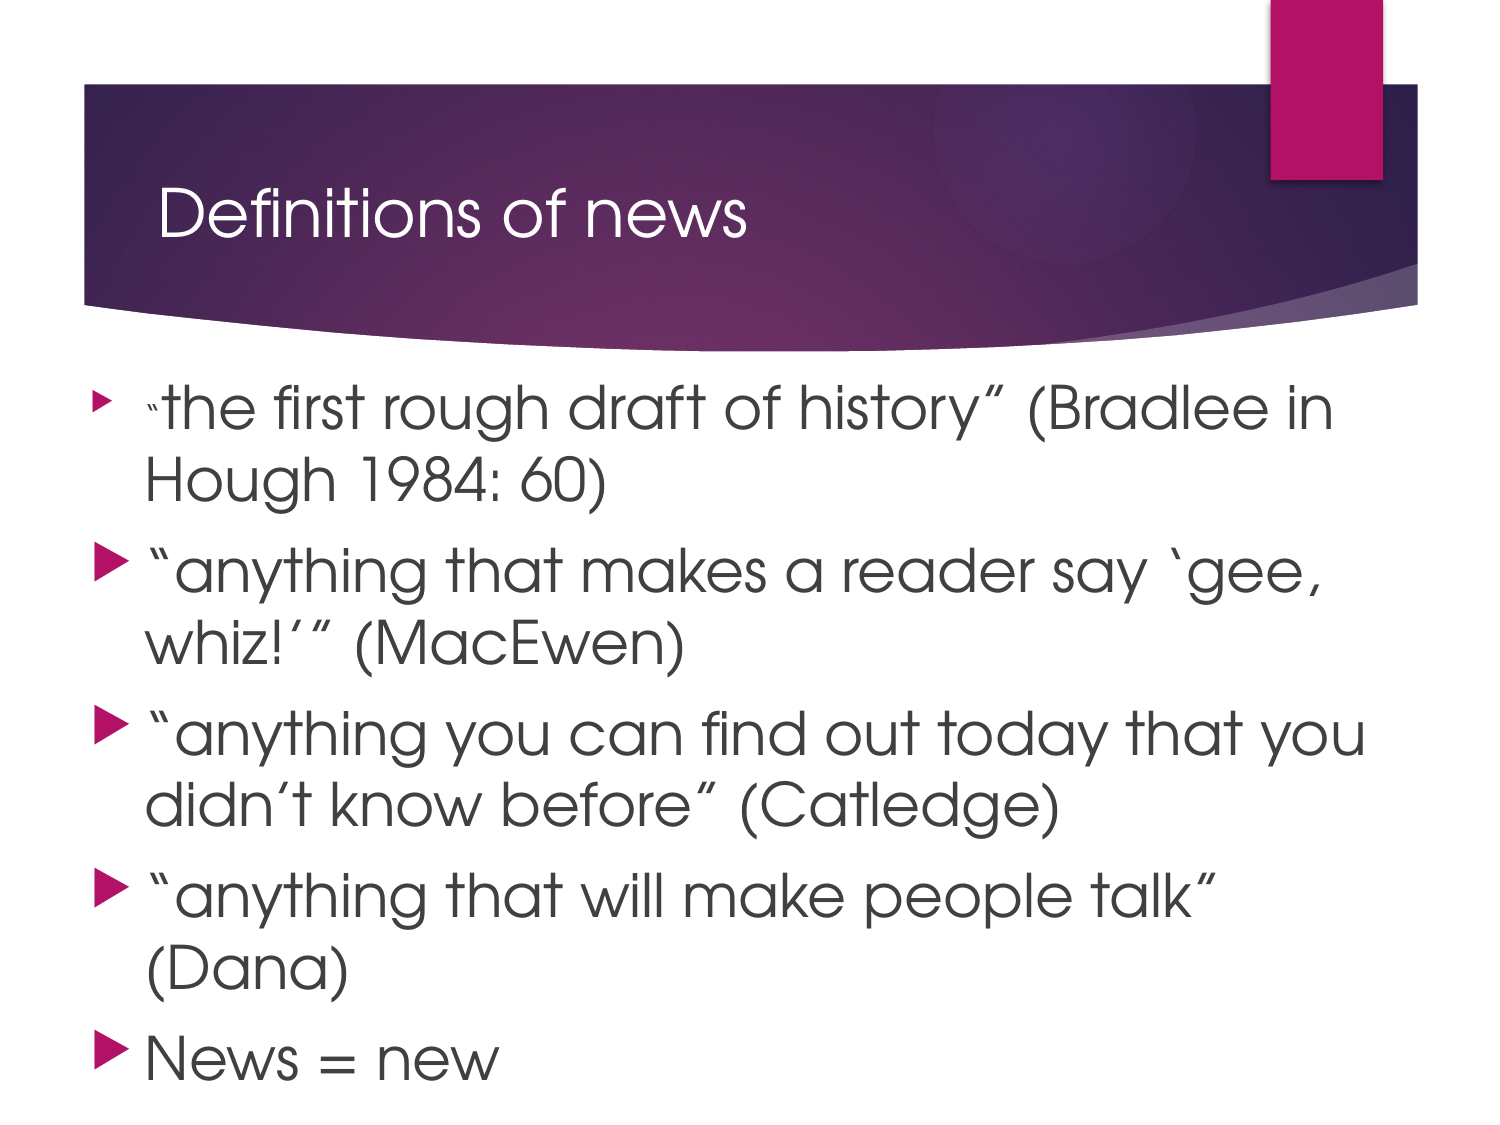

# Definitions of news
“the first rough draft of history” (Bradlee in Hough 1984: 60)
“anything that makes a reader say ‘gee, whiz!’” (MacEwen)
“anything you can find out today that you didn’t know before” (Catledge)
“anything that will make people talk” (Dana)
News = new